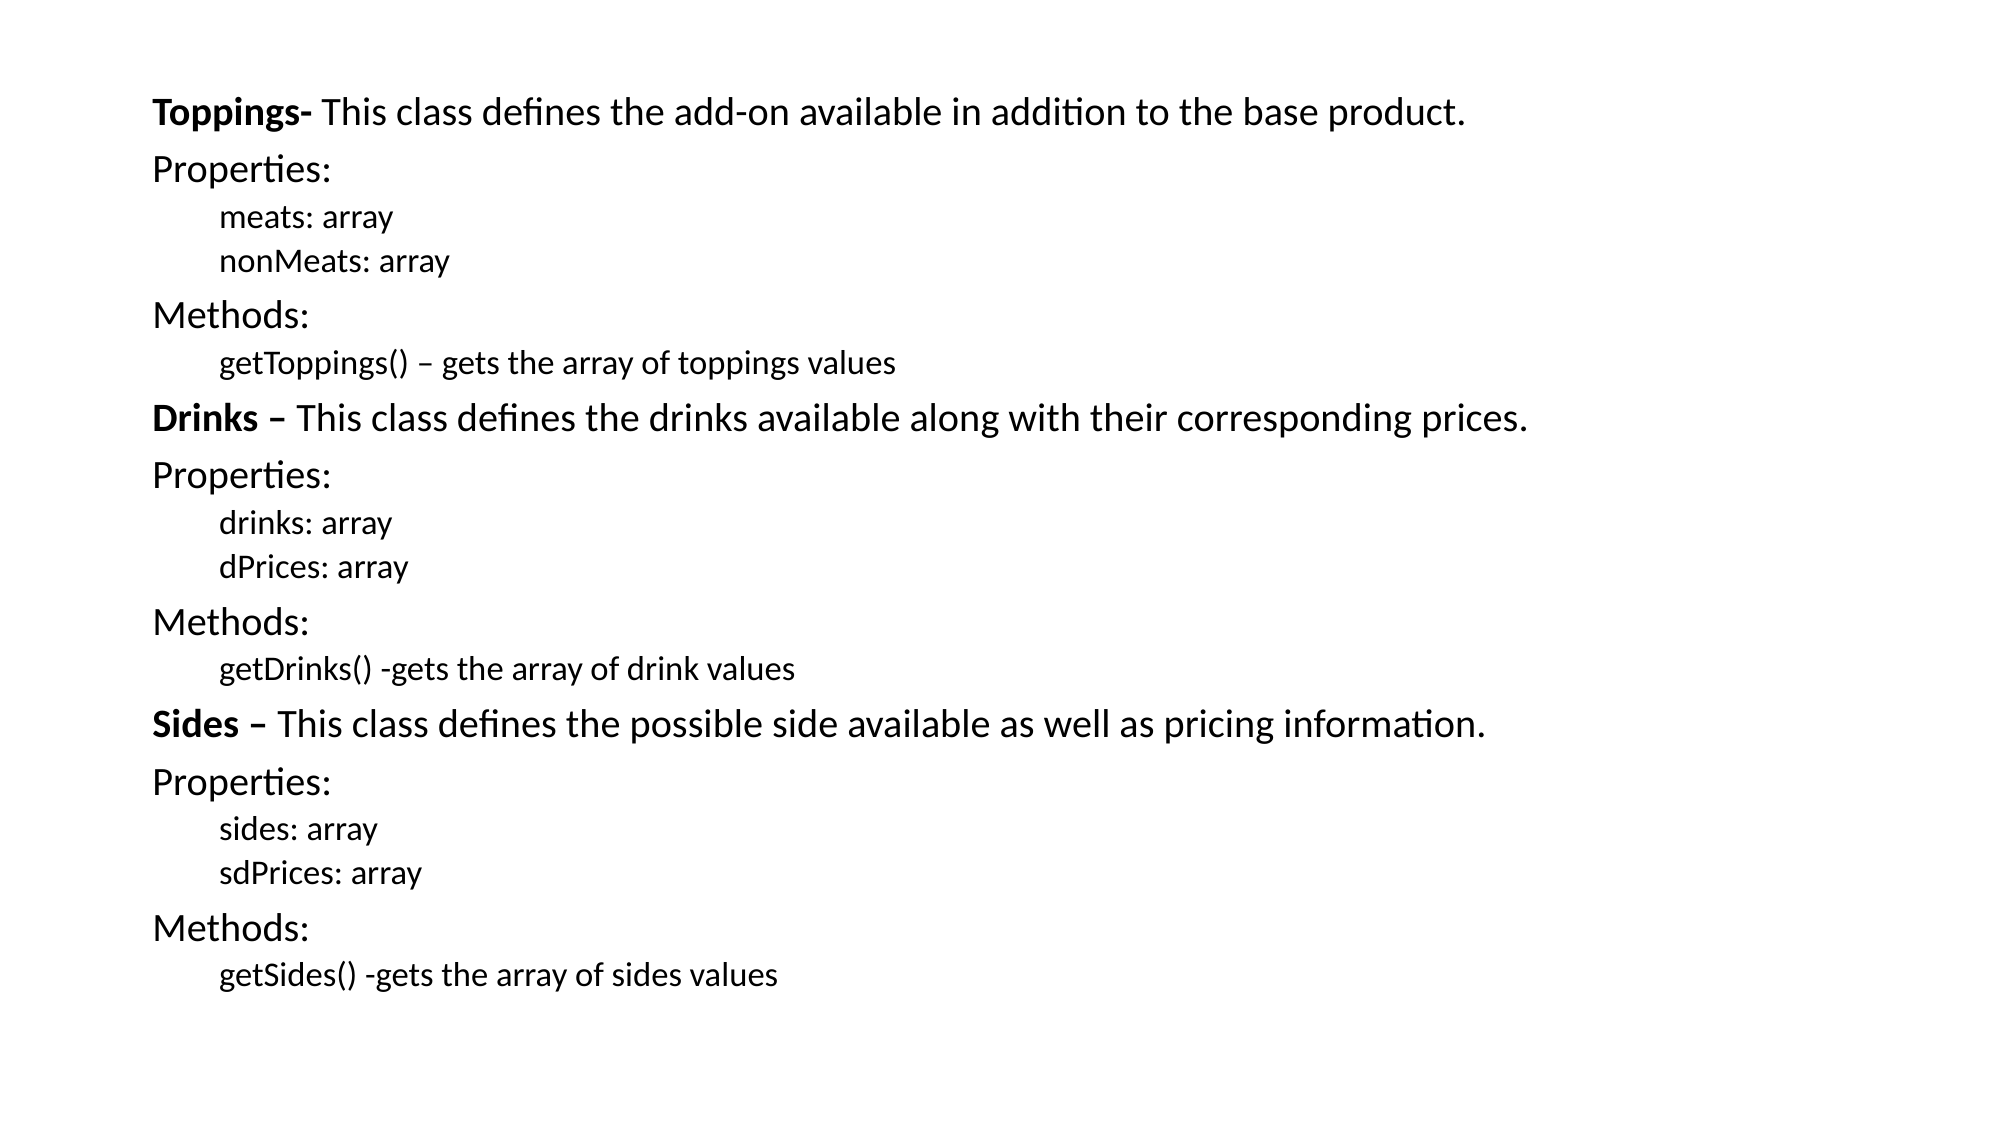

Toppings- This class defines the add-on available in addition to the base product.
Properties:
meats: array
nonMeats: array
Methods:
getToppings() – gets the array of toppings values
Drinks – This class defines the drinks available along with their corresponding prices.
Properties:
drinks: array
dPrices: array
Methods:
getDrinks() -gets the array of drink values
Sides – This class defines the possible side available as well as pricing information.
Properties:
sides: array
sdPrices: array
Methods:
getSides() -gets the array of sides values